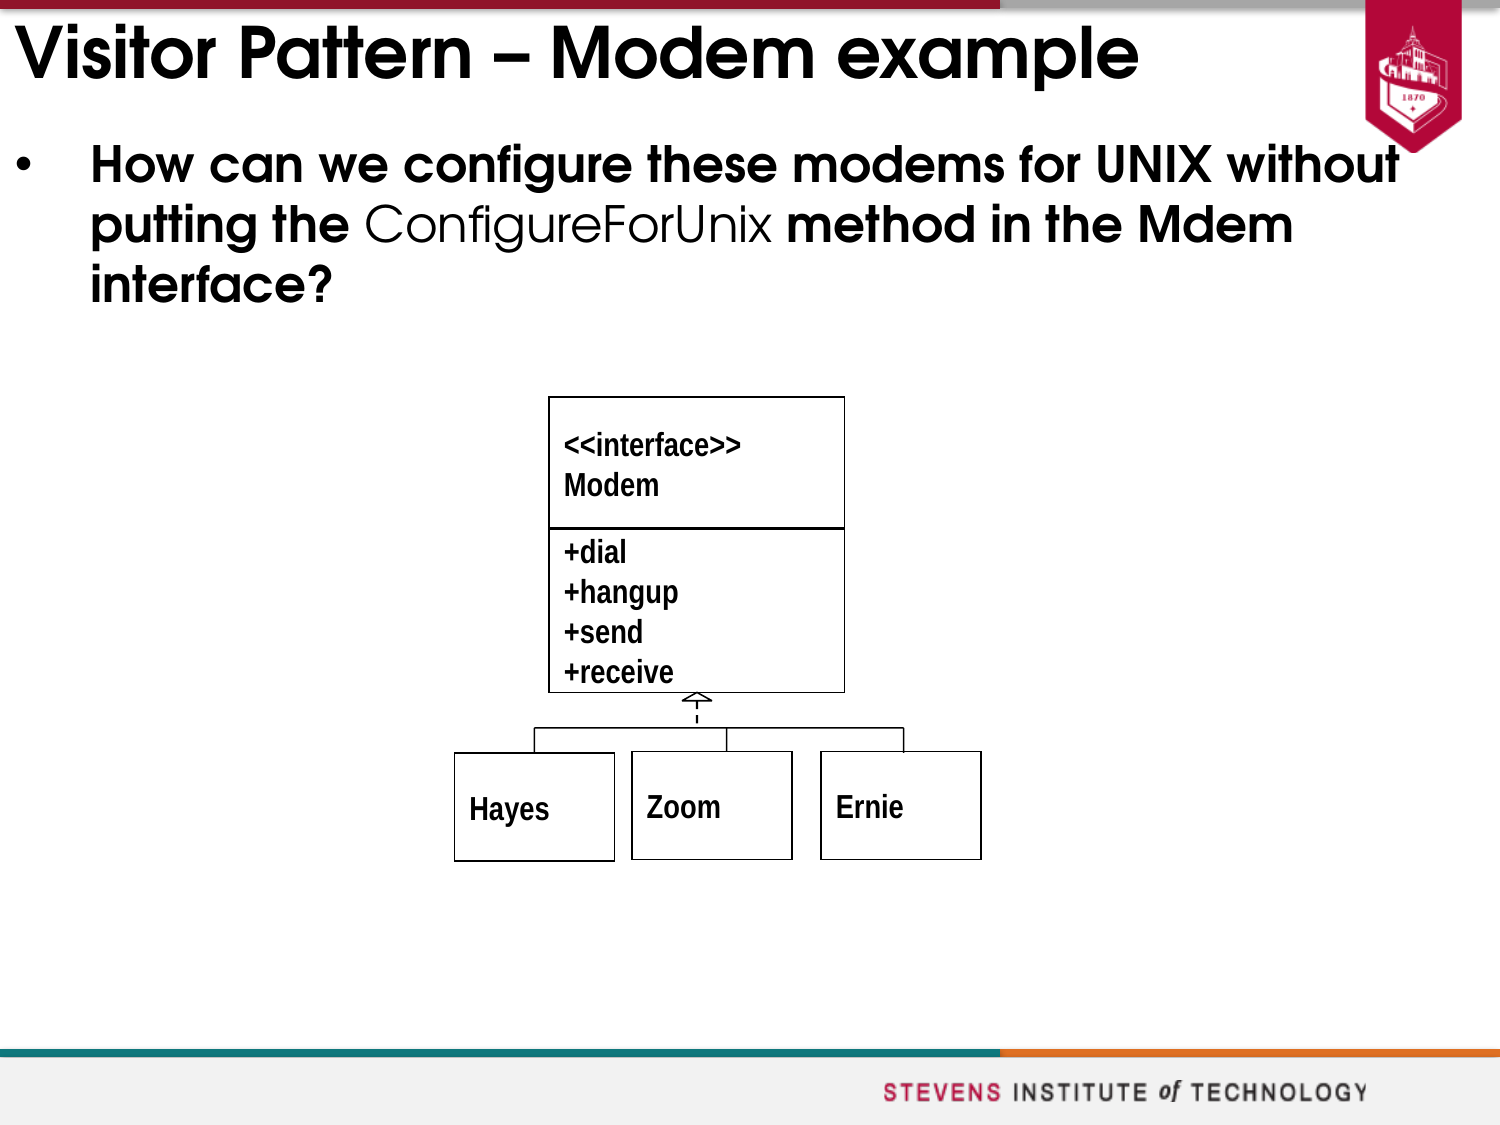

# Visitor Pattern – Modem example
How can we configure these modems for UNIX without putting the ConfigureForUnix method in the Mdem interface?
<<interface>>
Modem
+dial
+hangup
+send
+receive

Zoom
Ernie
Hayes